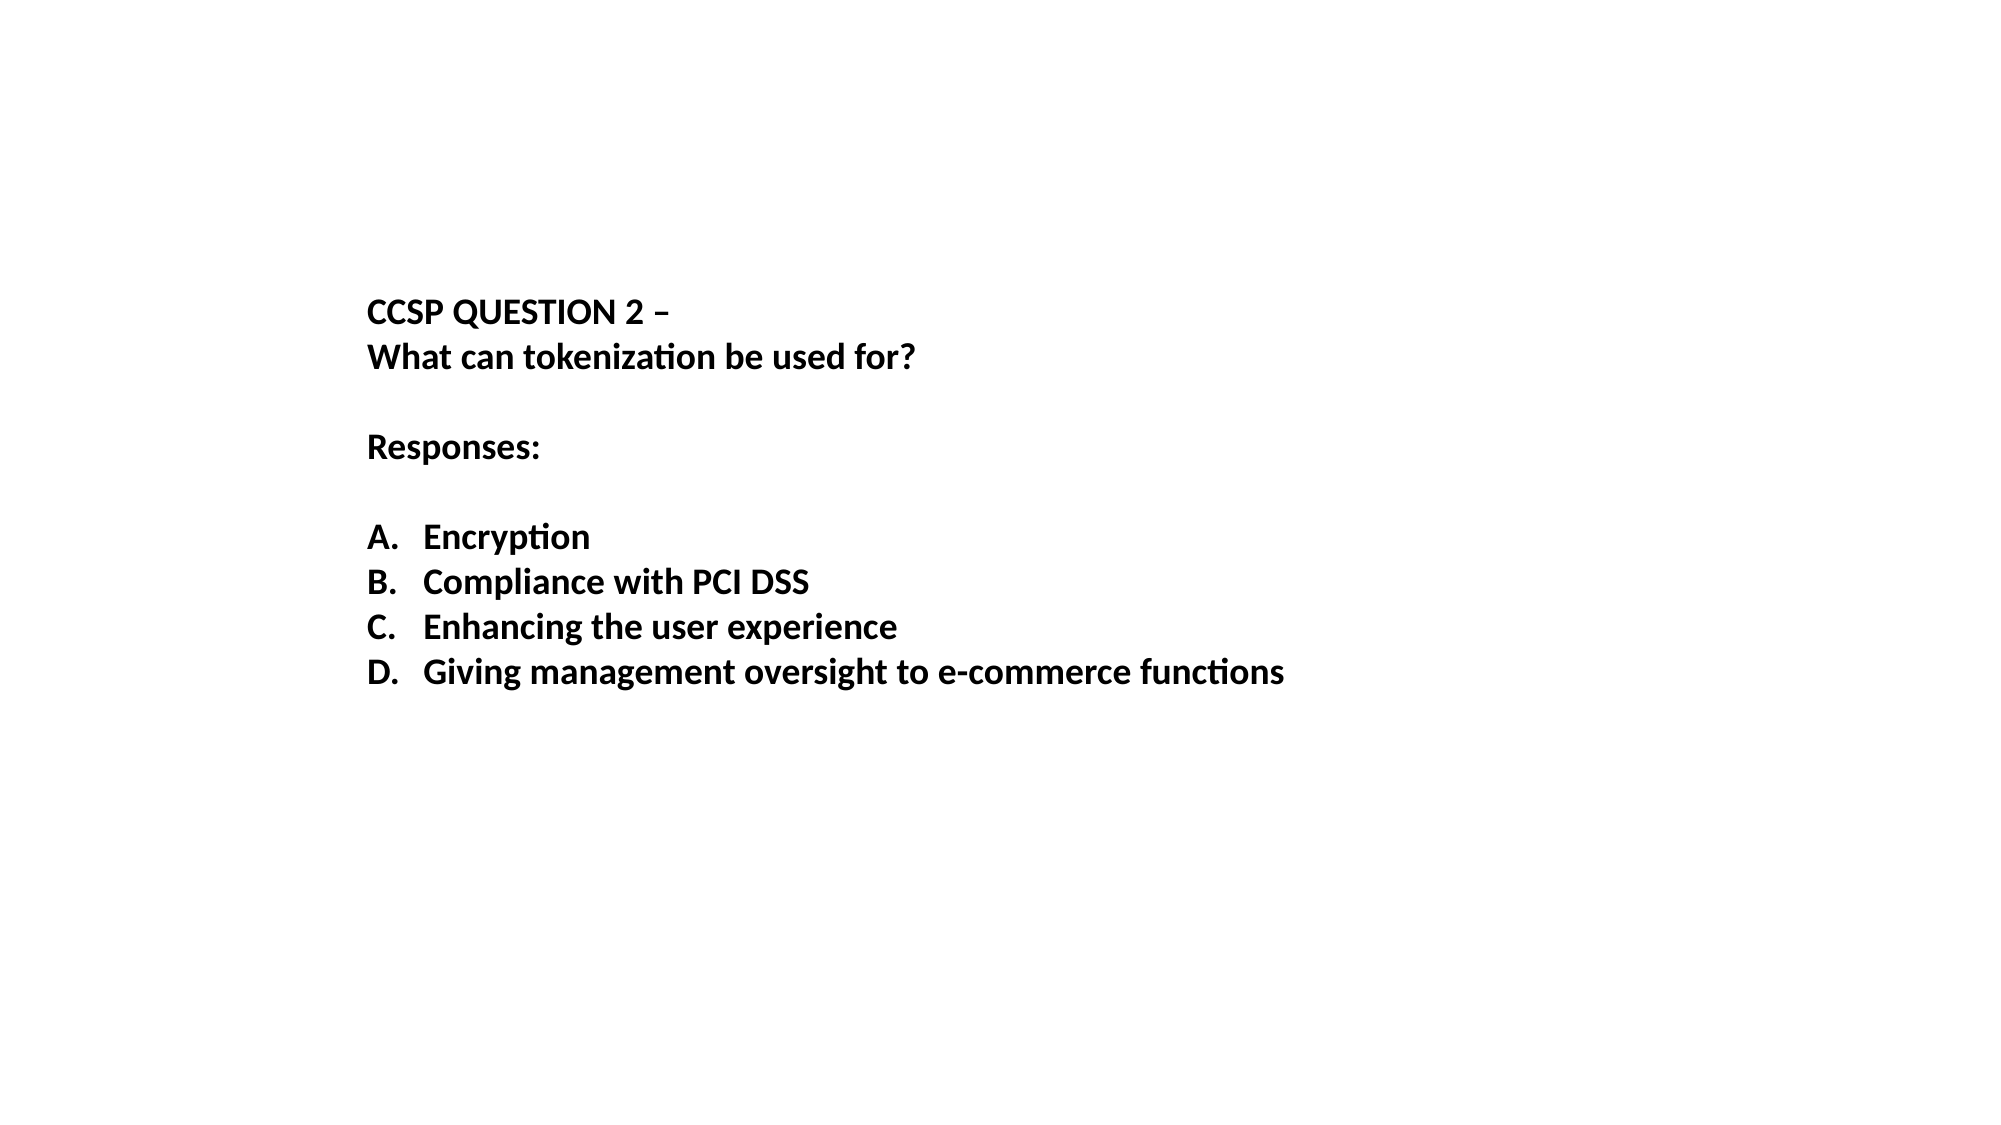

CCSP QUESTION 2 –
What can tokenization be used for?

Responses:

Encryption
Compliance with PCI DSS
Enhancing the user experience
Giving management oversight to e-commerce functions